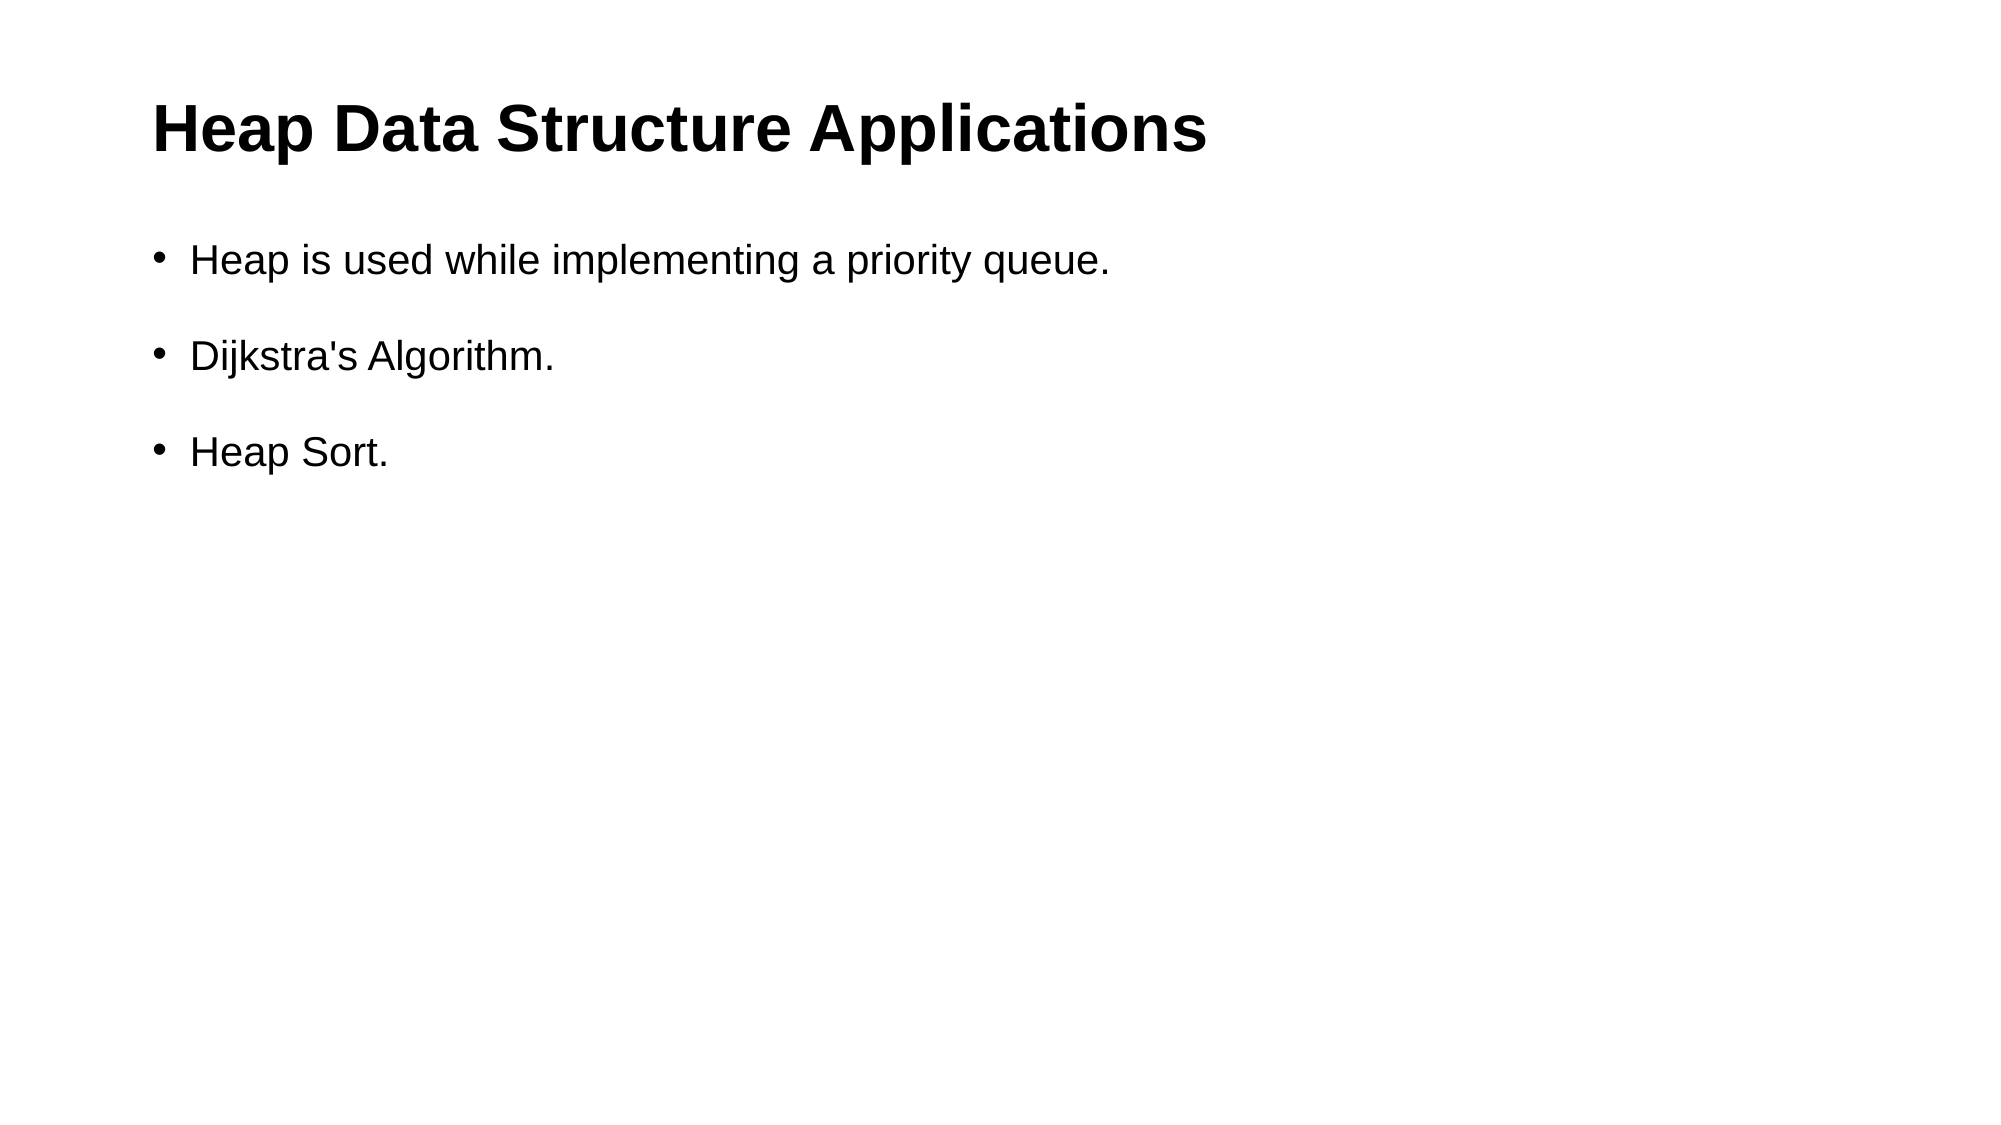

# Heap Data Structure Applications
Heap is used while implementing a priority queue.
Dijkstra's Algorithm.
Heap Sort.